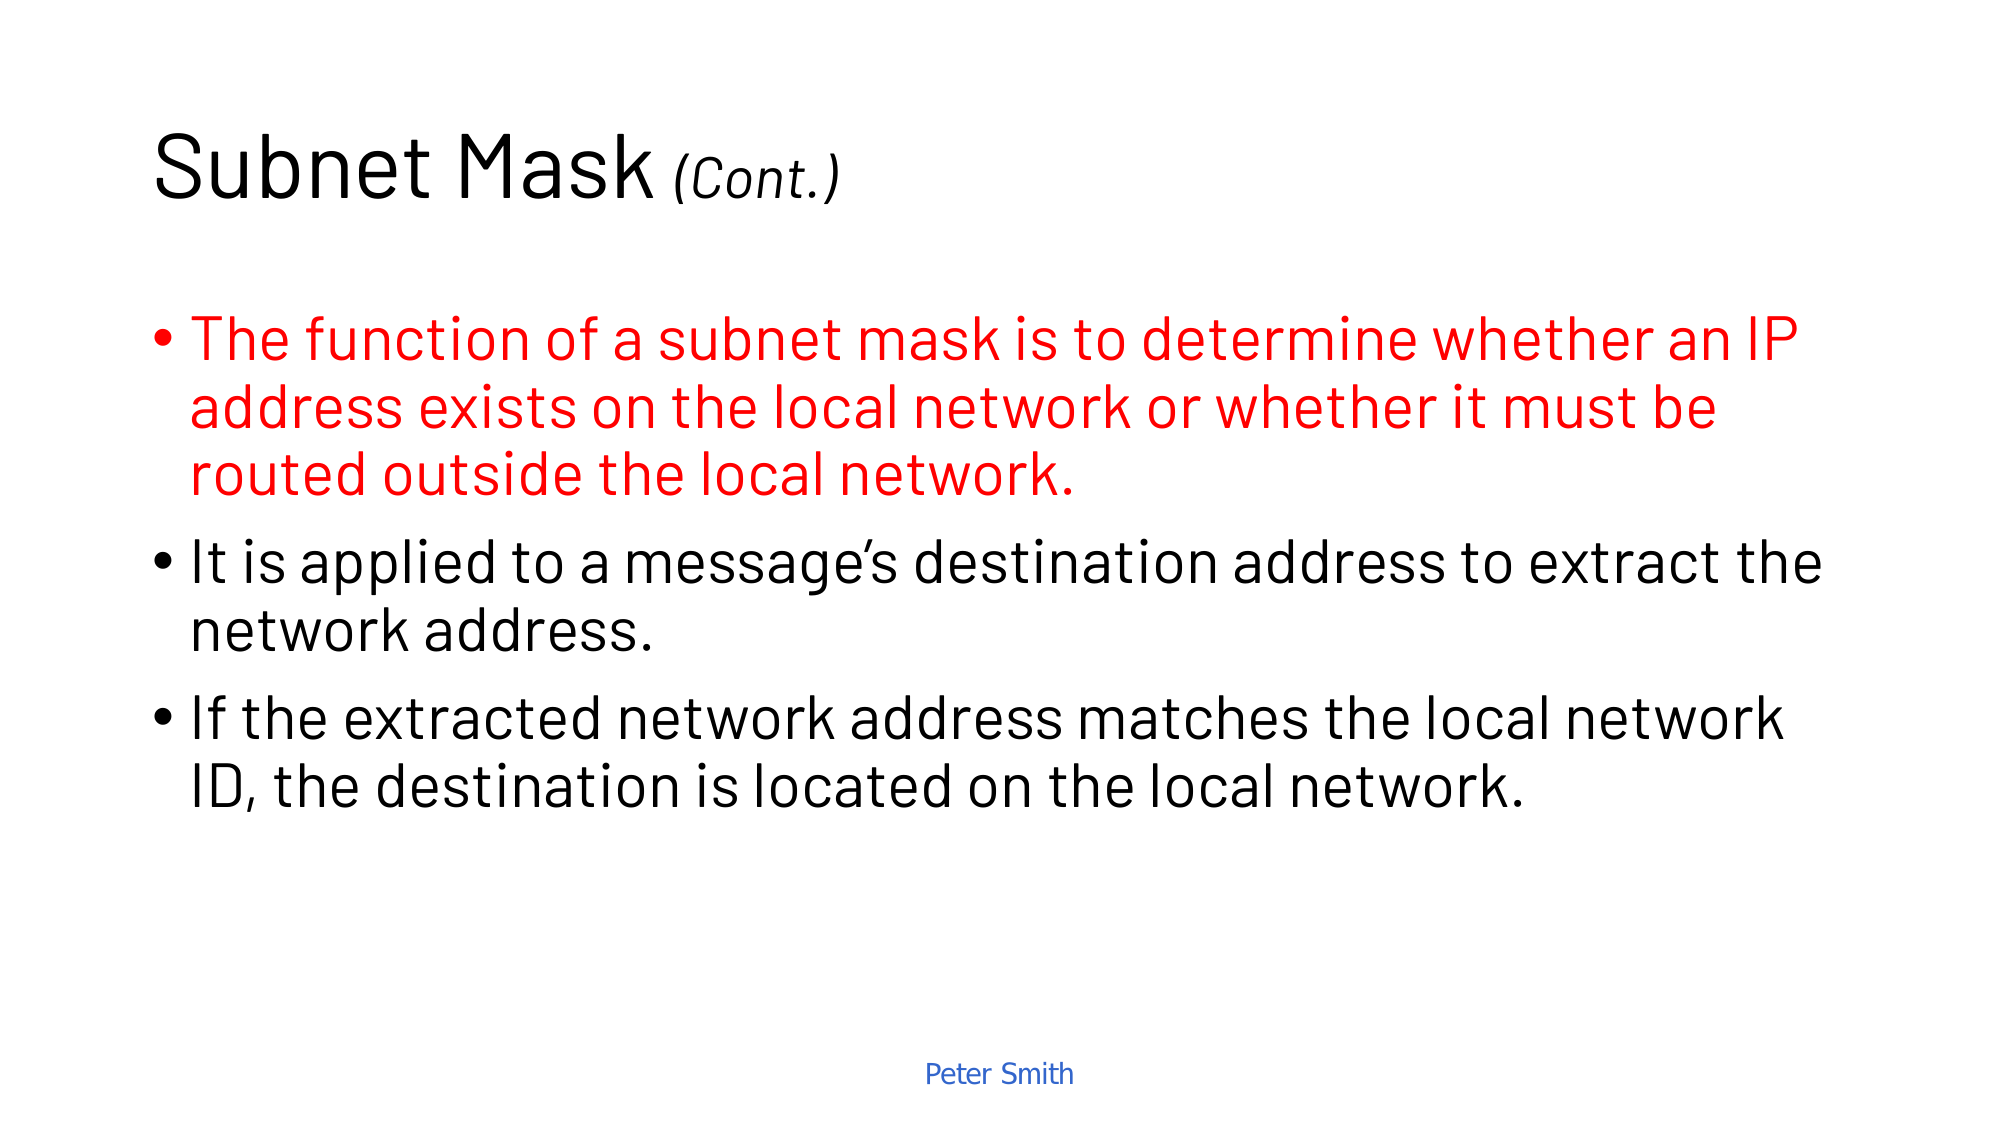

# Subnet Mask (Cont.)
The function of a subnet mask is to determine whether an IP address exists on the local network or whether it must be routed outside the local network.
It is applied to a message’s destination address to extract the network address.
If the extracted network address matches the local network ID, the destination is located on the local network.
Peter Smith
78